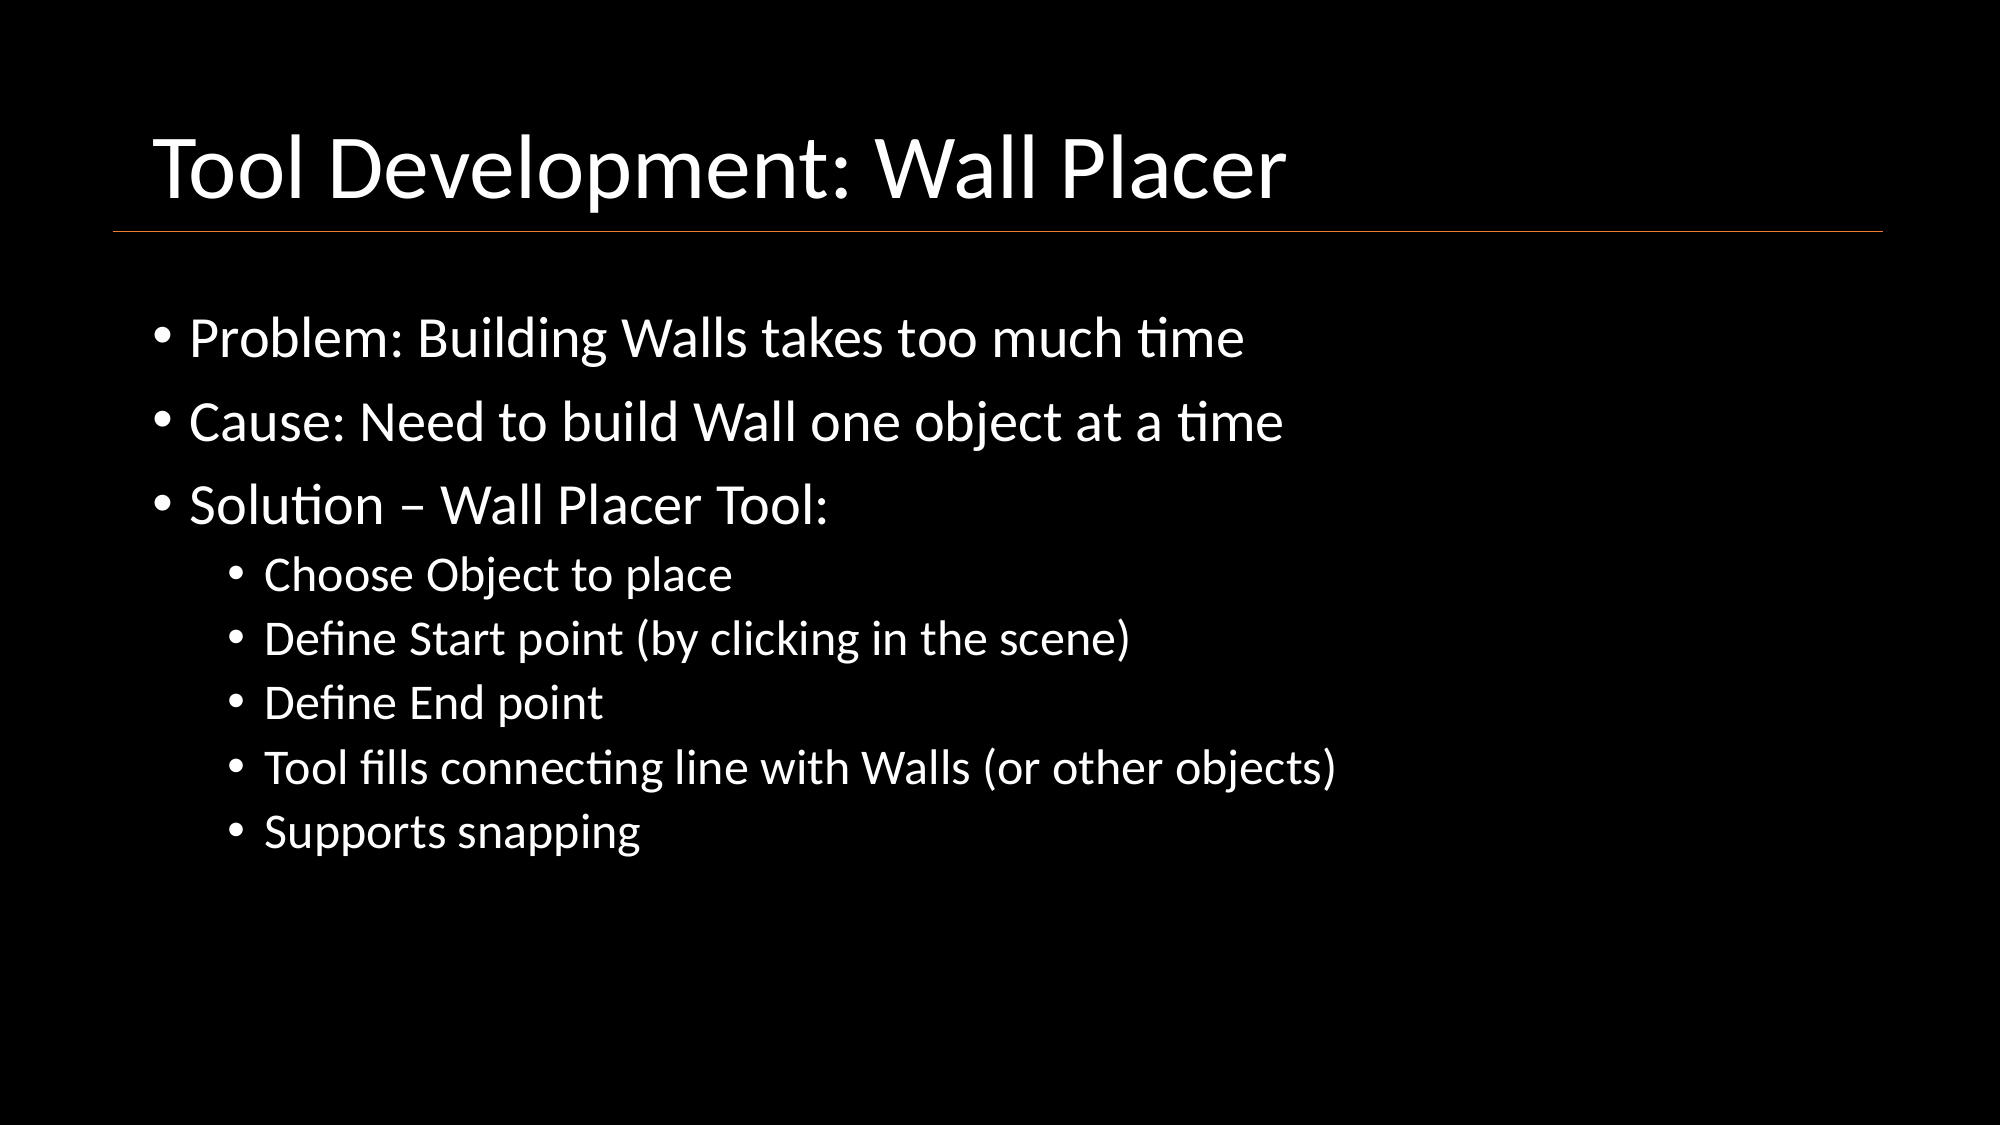

# Tool Development: Wall Placer
Problem: Building Walls takes too much time
Cause: Need to build Wall one object at a time
Solution – Wall Placer Tool:
Choose Object to place
Define Start point (by clicking in the scene)
Define End point
Tool fills connecting line with Walls (or other objects)
Supports snapping